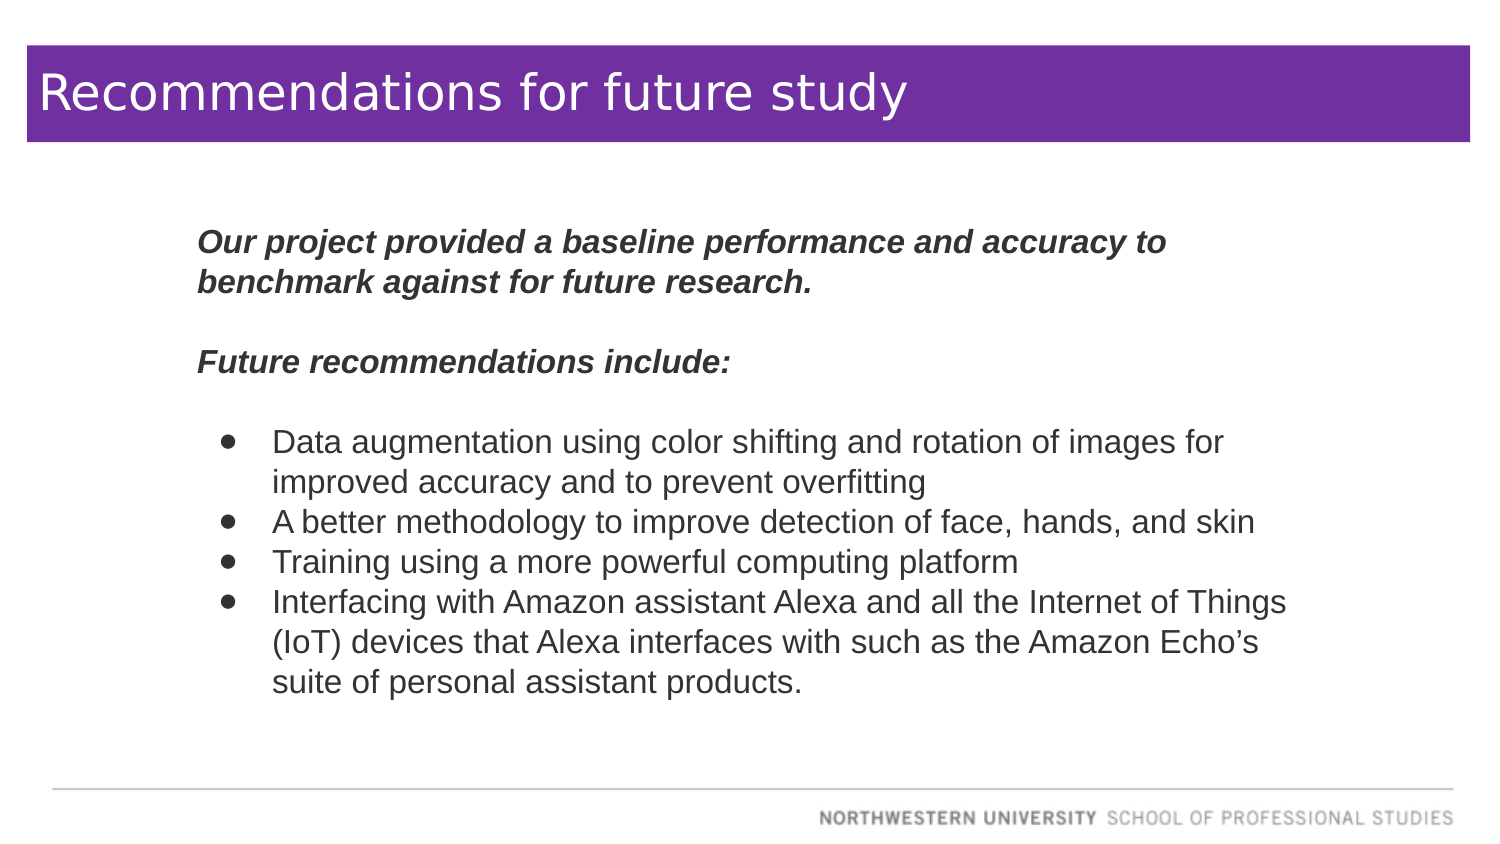

Recommendations for future study
Our project provided a baseline performance and accuracy to benchmark against for future research.

Future recommendations include:

Data augmentation using color shifting and rotation of images for improved accuracy and to prevent overfitting
A better methodology to improve detection of face, hands, and skin
Training using a more powerful computing platform
Interfacing with Amazon assistant Alexa and all the Internet of Things (IoT) devices that Alexa interfaces with such as the Amazon Echo’s suite of personal assistant products.